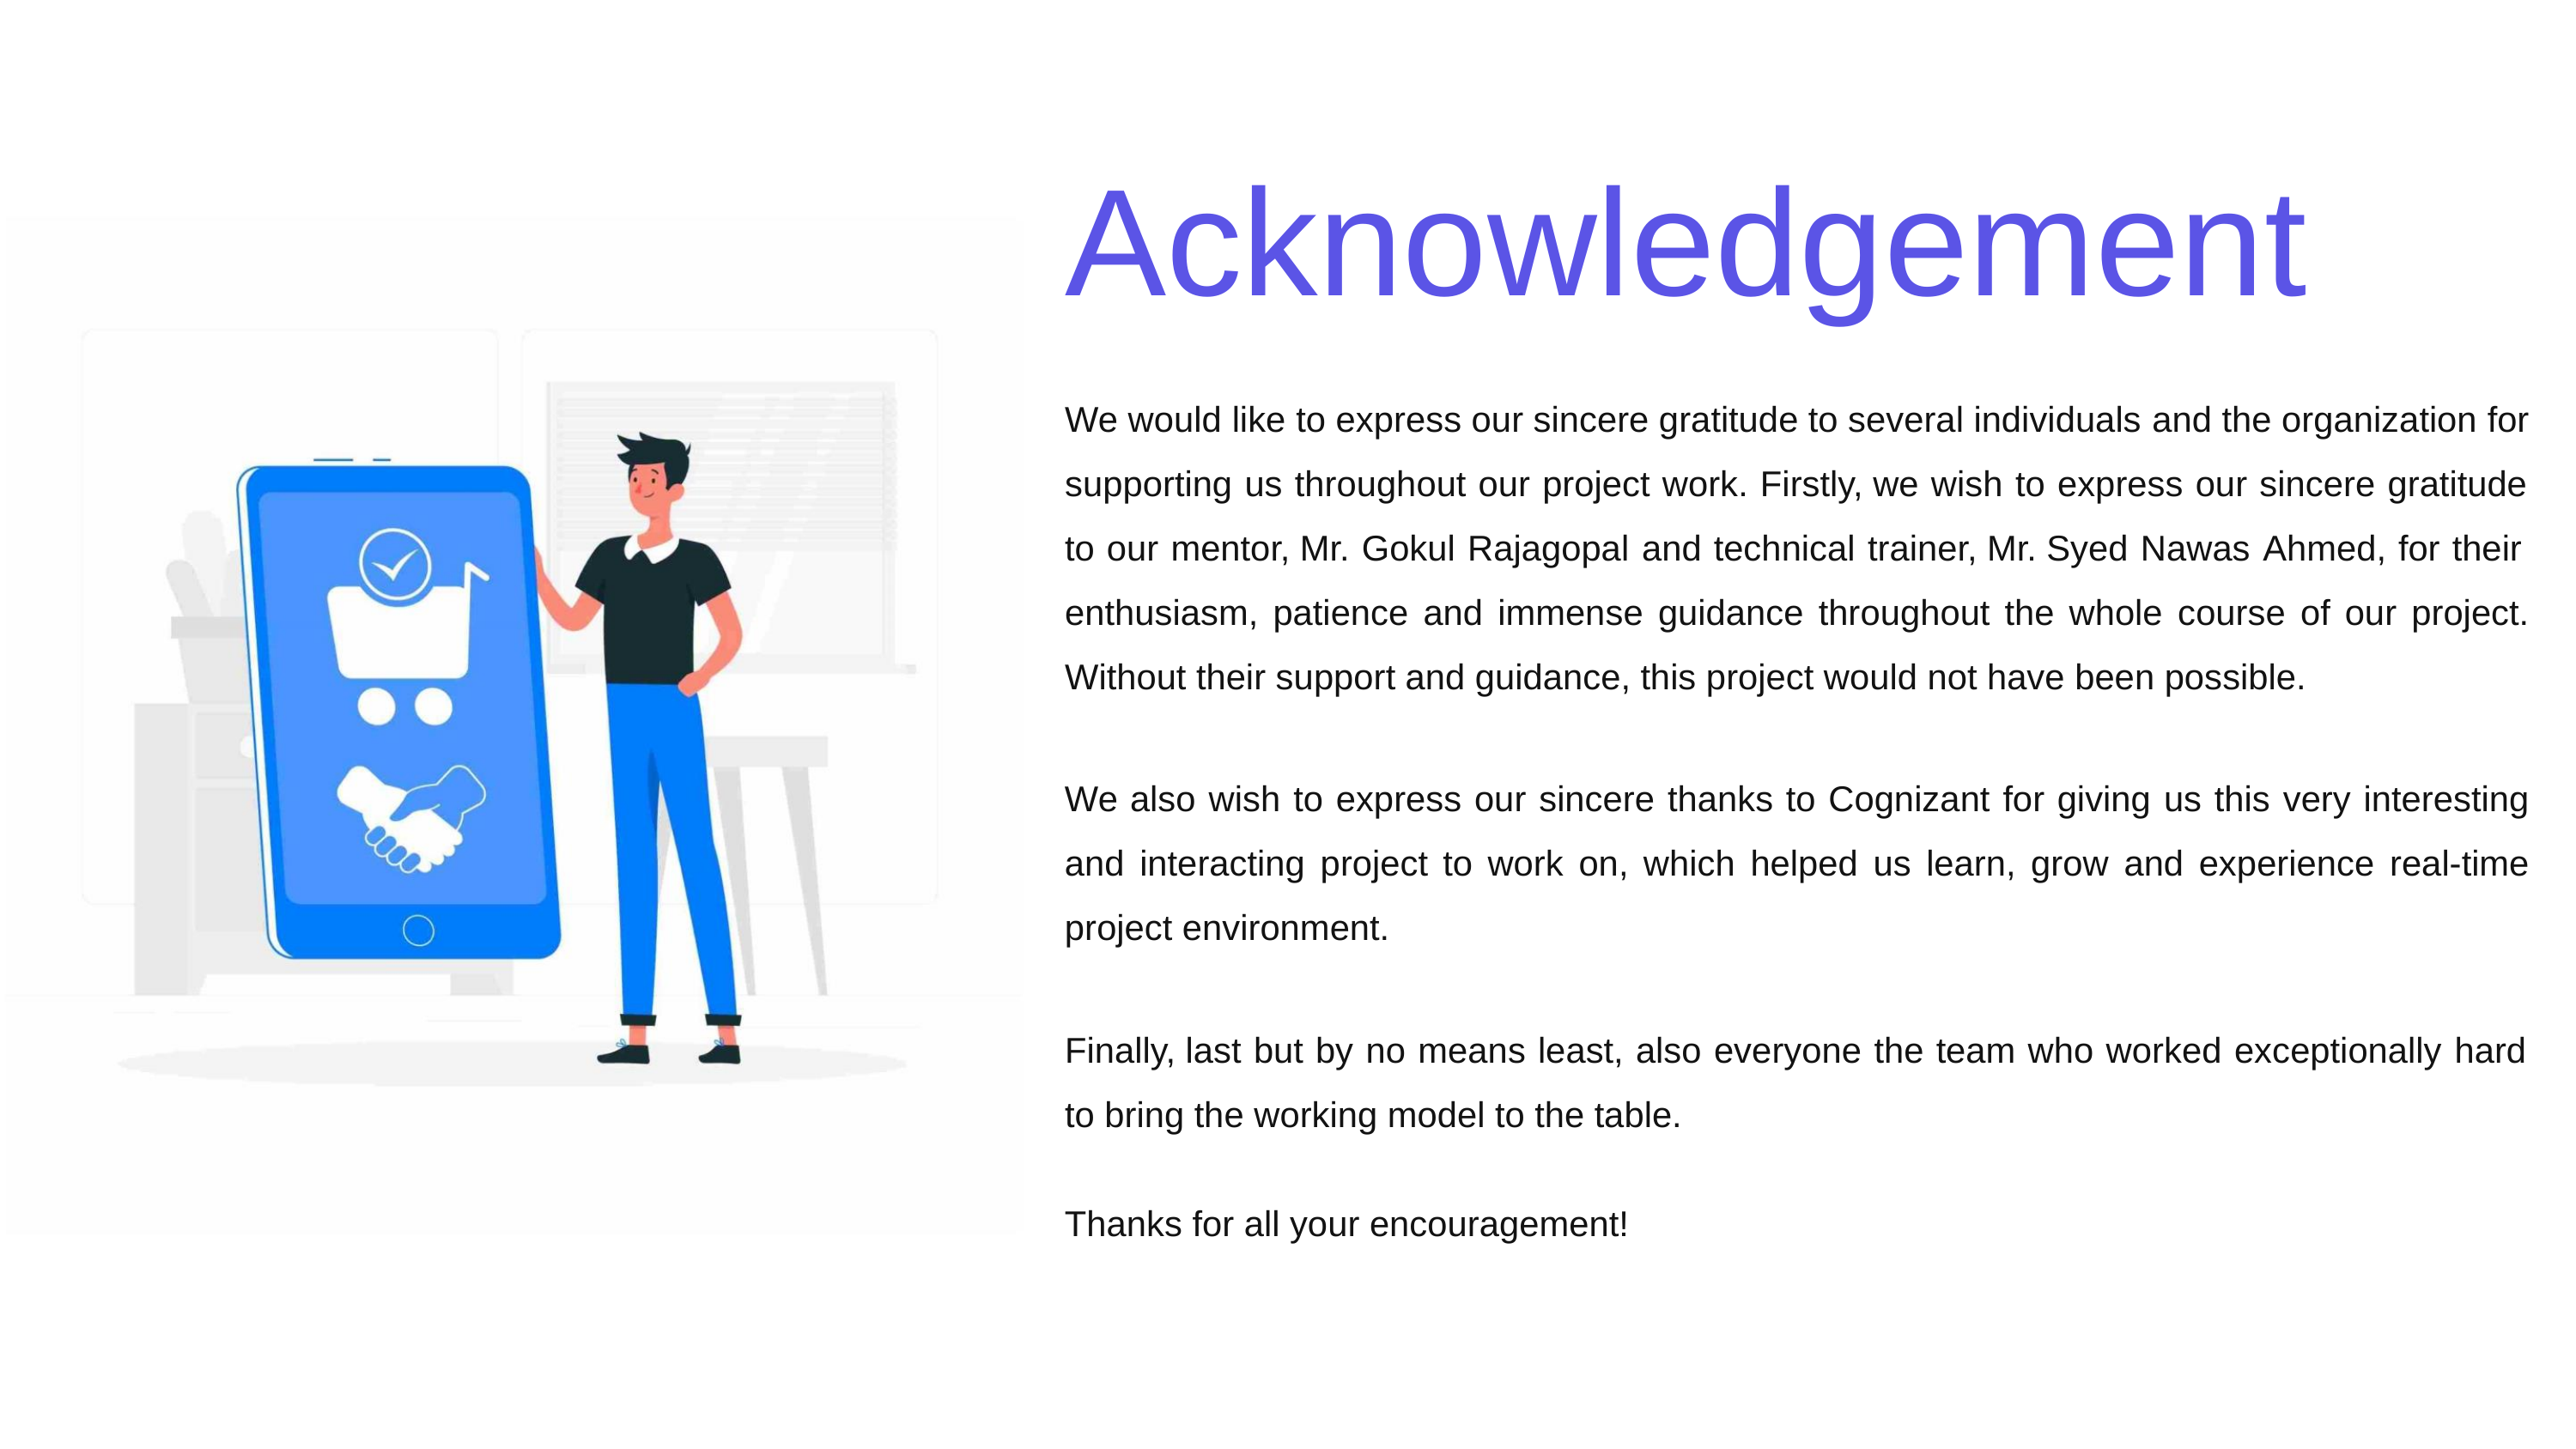

Acknowledgement
We would like to express our sincere gratitude to several individuals and the organization for
supporting us throughout our project work. Firstly, we wish to express our sincere gratitude
to our mentor, Mr. Gokul Rajagopal and technical trainer, Mr. Syed Nawas Ahmed, for their
enthusiasm, patience and immense guidance throughout the whole course of our project.
Without their support and guidance, this project would not have been possible.
We also wish to express our sincere thanks to Cognizant for giving us this very interesting
and interacting project to work on, which helped us learn, grow and experience real-time
project environment.
Finally, last but by no means least, also everyone the team who worked exceptionally hard
to bring the working model to the table.
Thanks for all your encouragement!